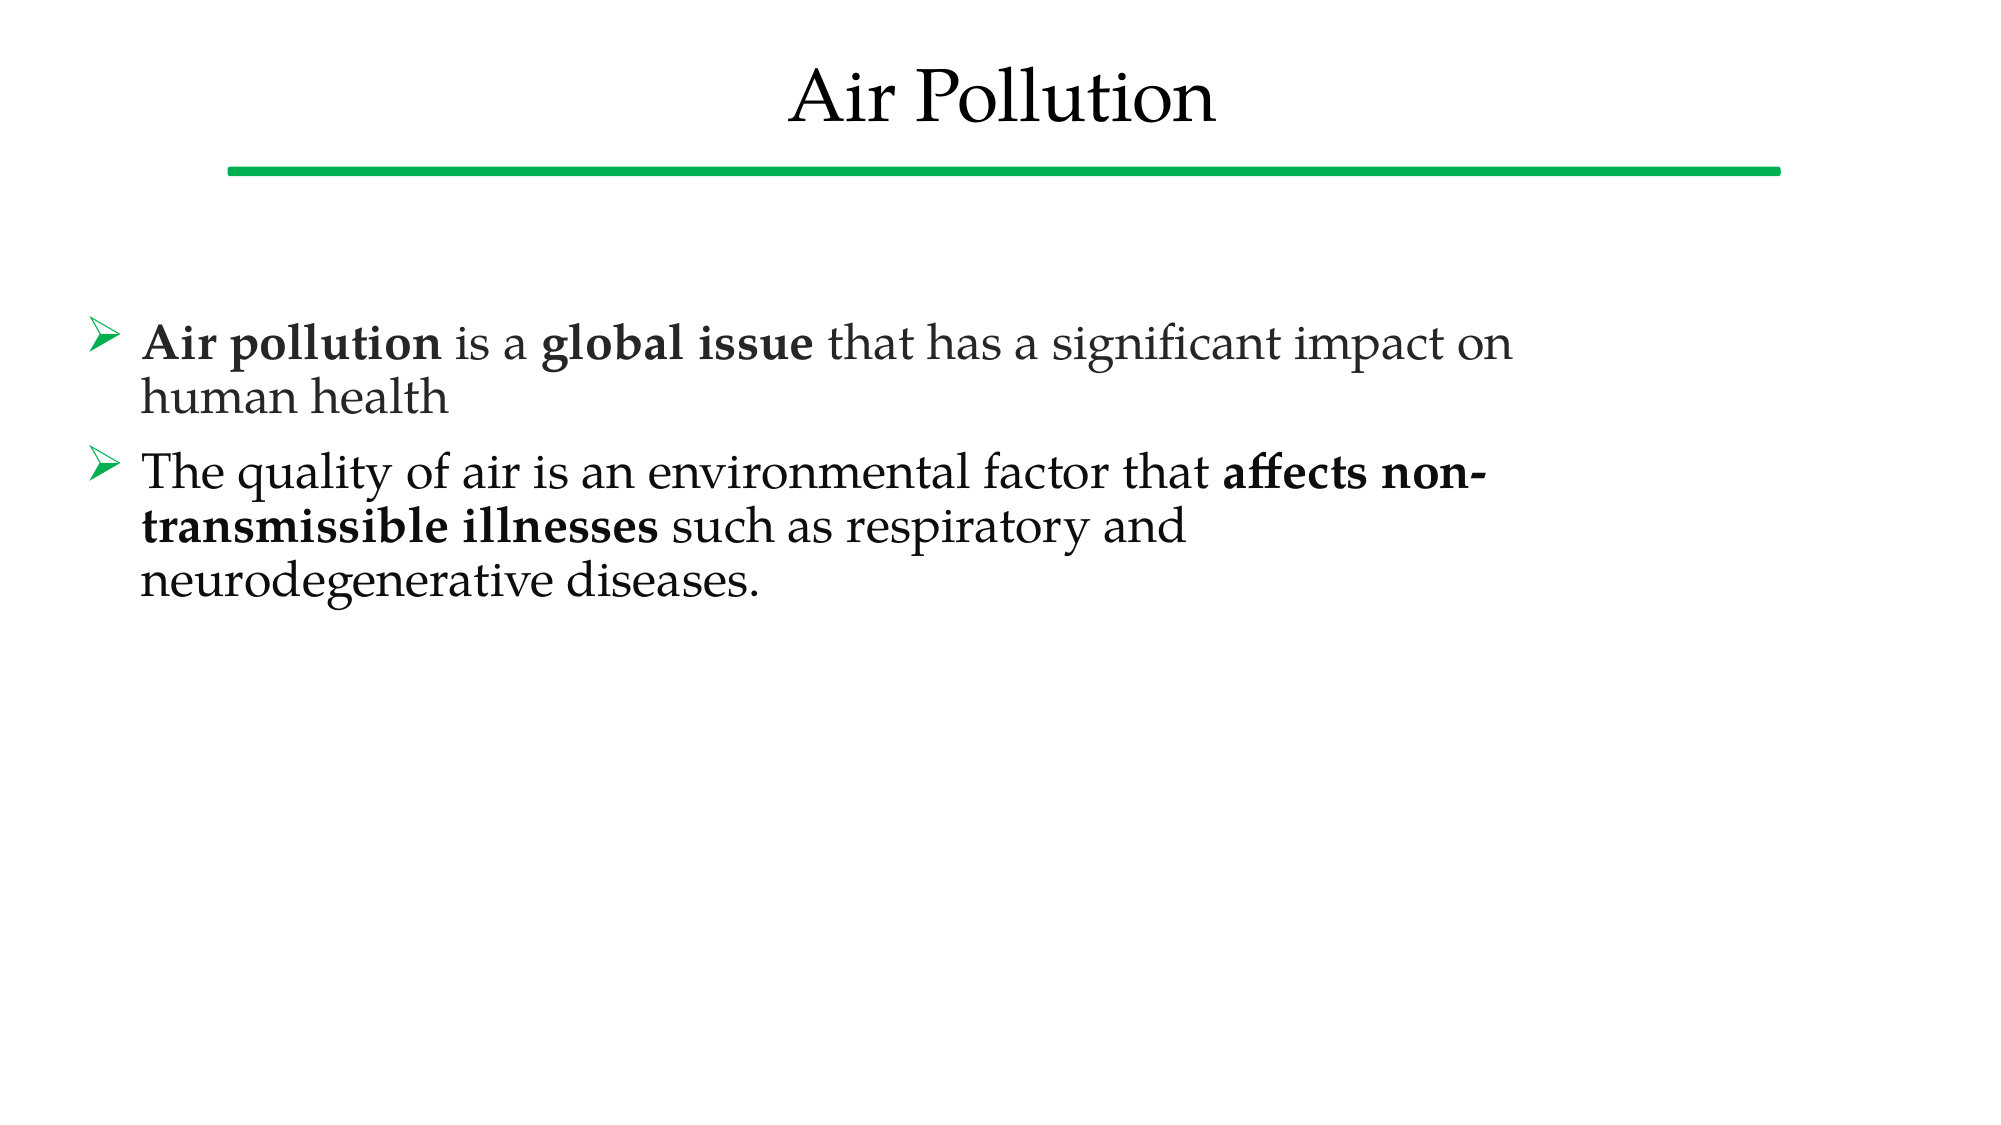

# Air Pollution
Air pollution is a global issue that has a significant impact on human health
The quality of air is an environmental factor that affects non-transmissible illnesses such as respiratory and neurodegenerative diseases.